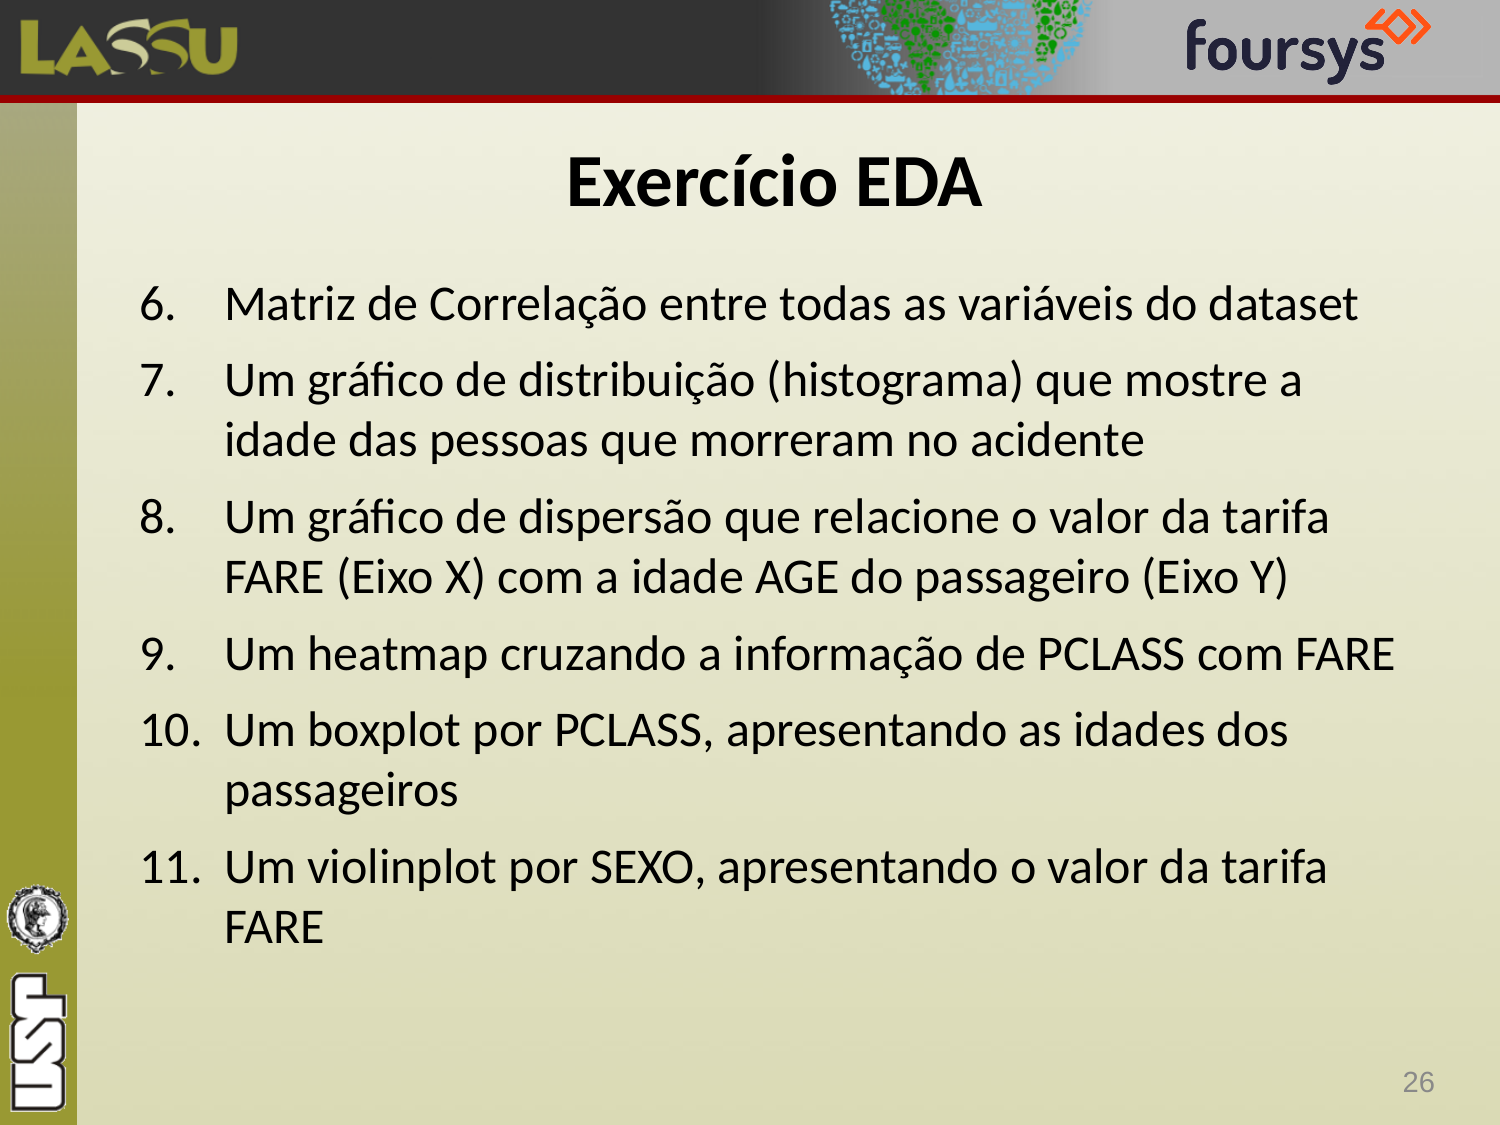

# Exercício EDA
Matriz de Correlação entre todas as variáveis do dataset
Um gráfico de distribuição (histograma) que mostre a idade das pessoas que morreram no acidente
Um gráfico de dispersão que relacione o valor da tarifa FARE (Eixo X) com a idade AGE do passageiro (Eixo Y)
Um heatmap cruzando a informação de PCLASS com FARE
Um boxplot por PCLASS, apresentando as idades dos passageiros
Um violinplot por SEXO, apresentando o valor da tarifa FARE

26